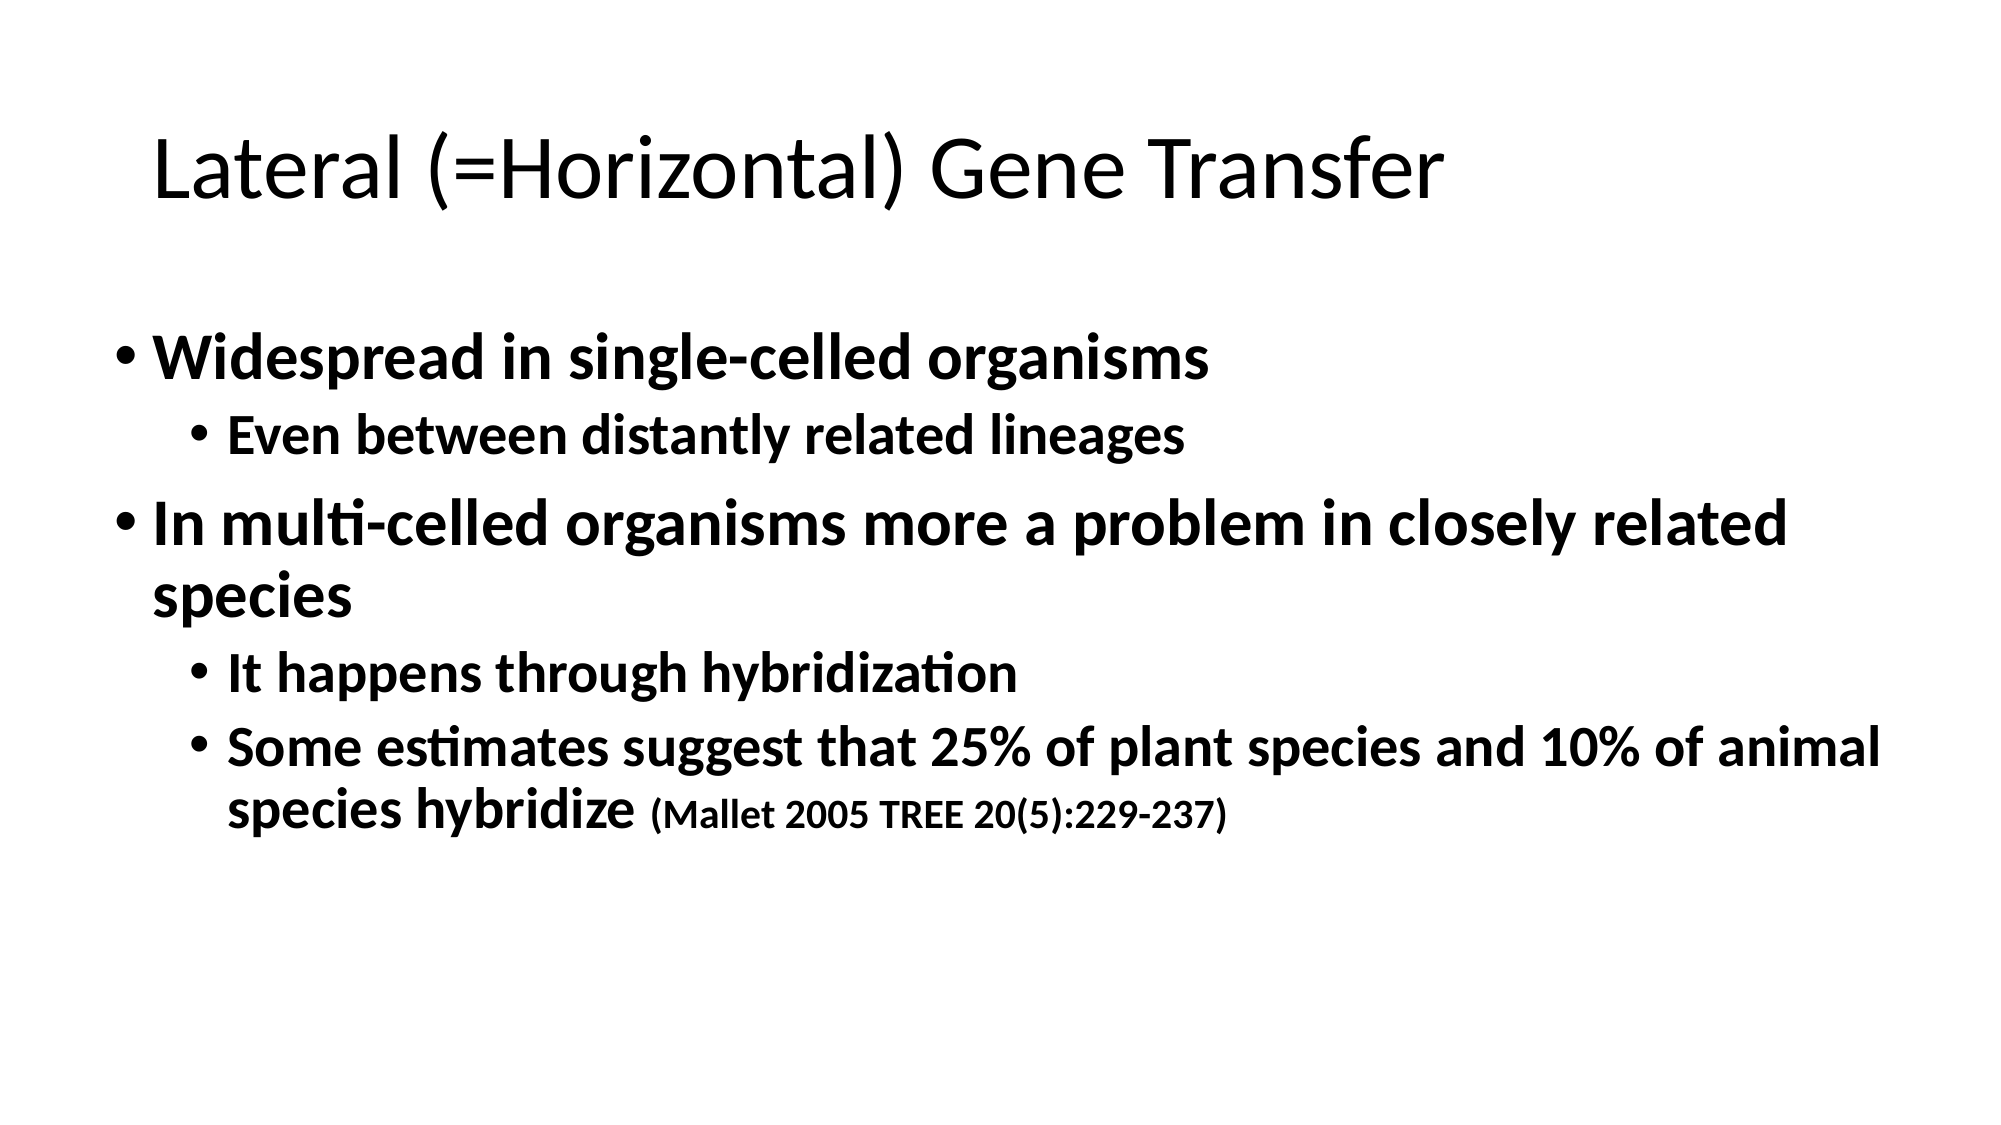

# Lateral (=Horizontal) Gene Transfer
Widespread in single-celled organisms
Even between distantly related lineages
In multi-celled organisms more a problem in closely related species
It happens through hybridization
Some estimates suggest that 25% of plant species and 10% of animal species hybridize (Mallet 2005 TREE 20(5):229-237)